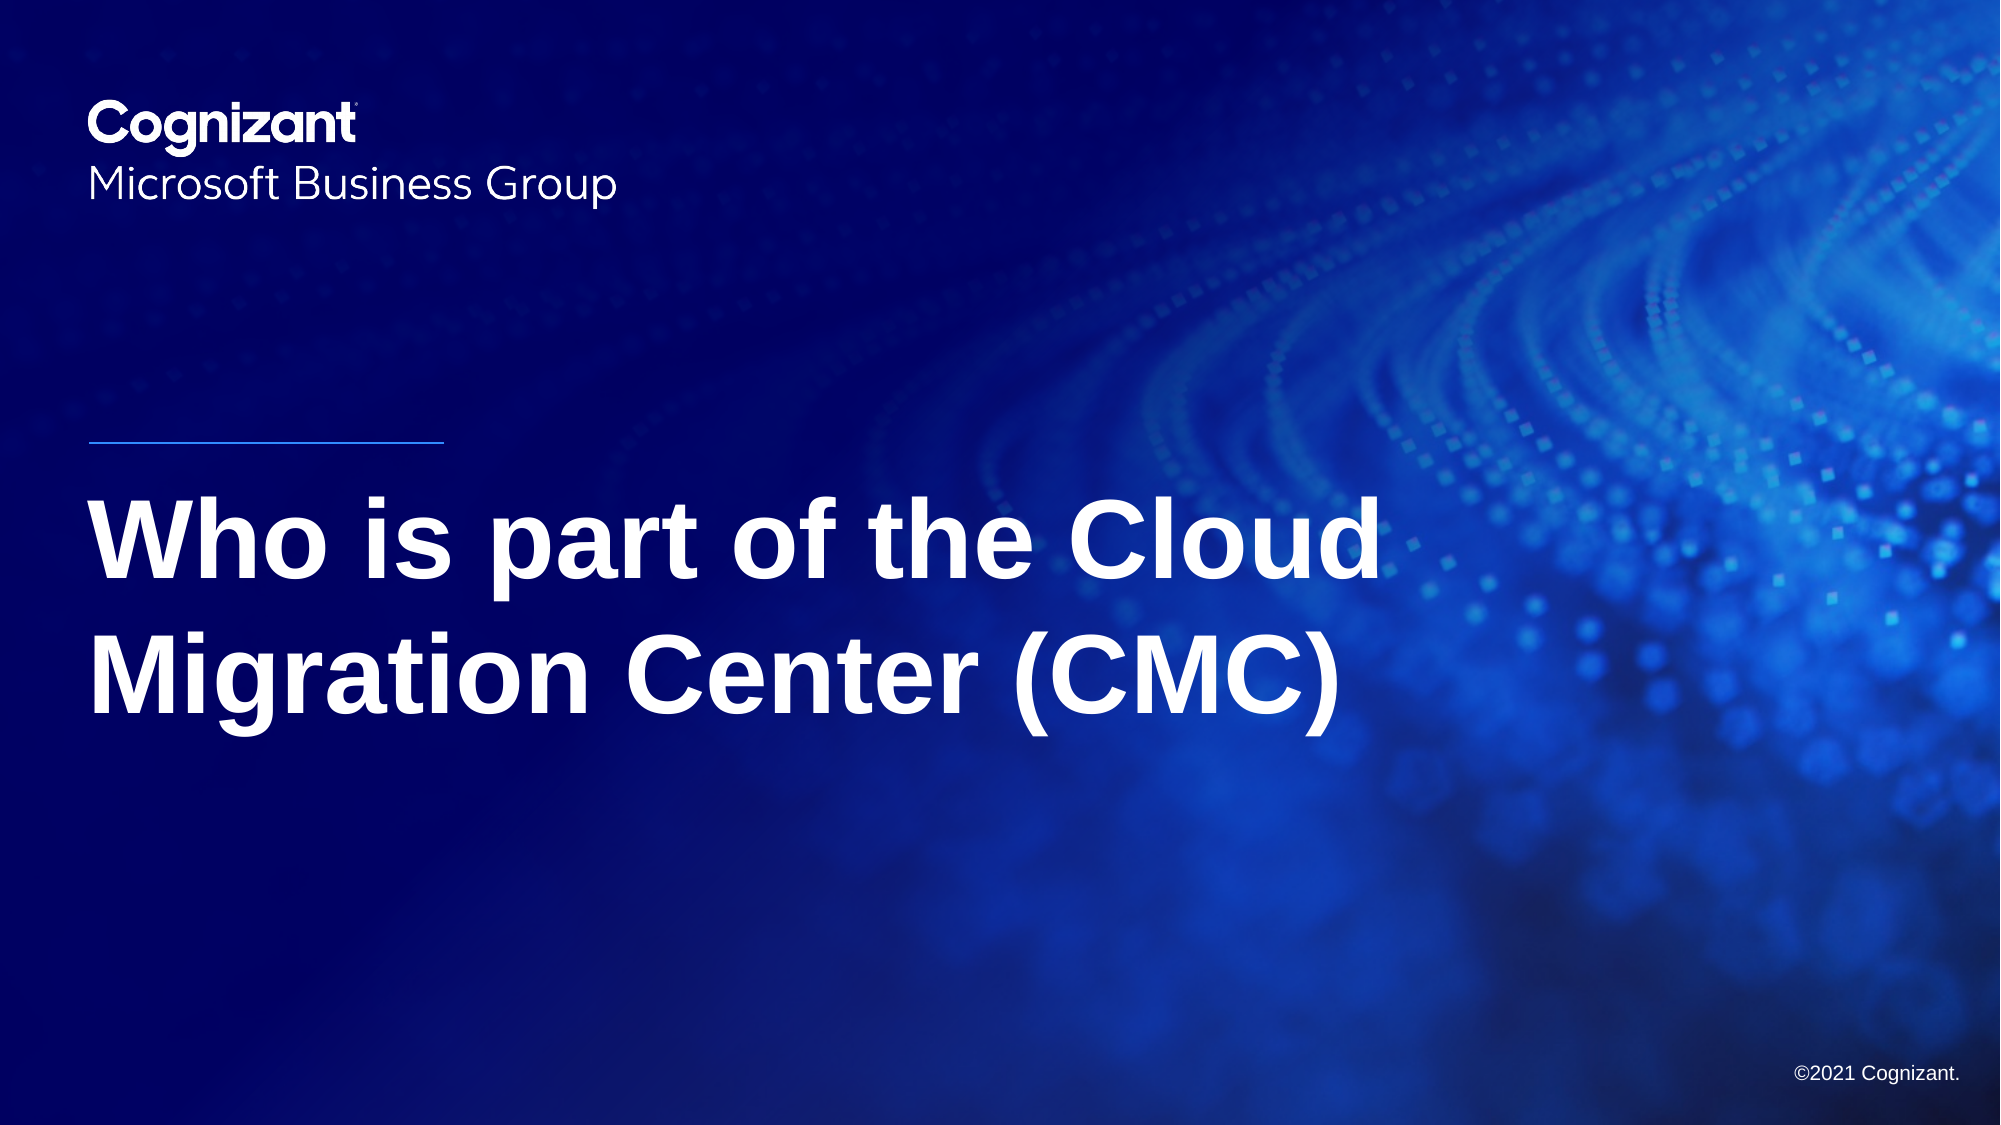

Who is part of the Cloud Migration Center (CMC)